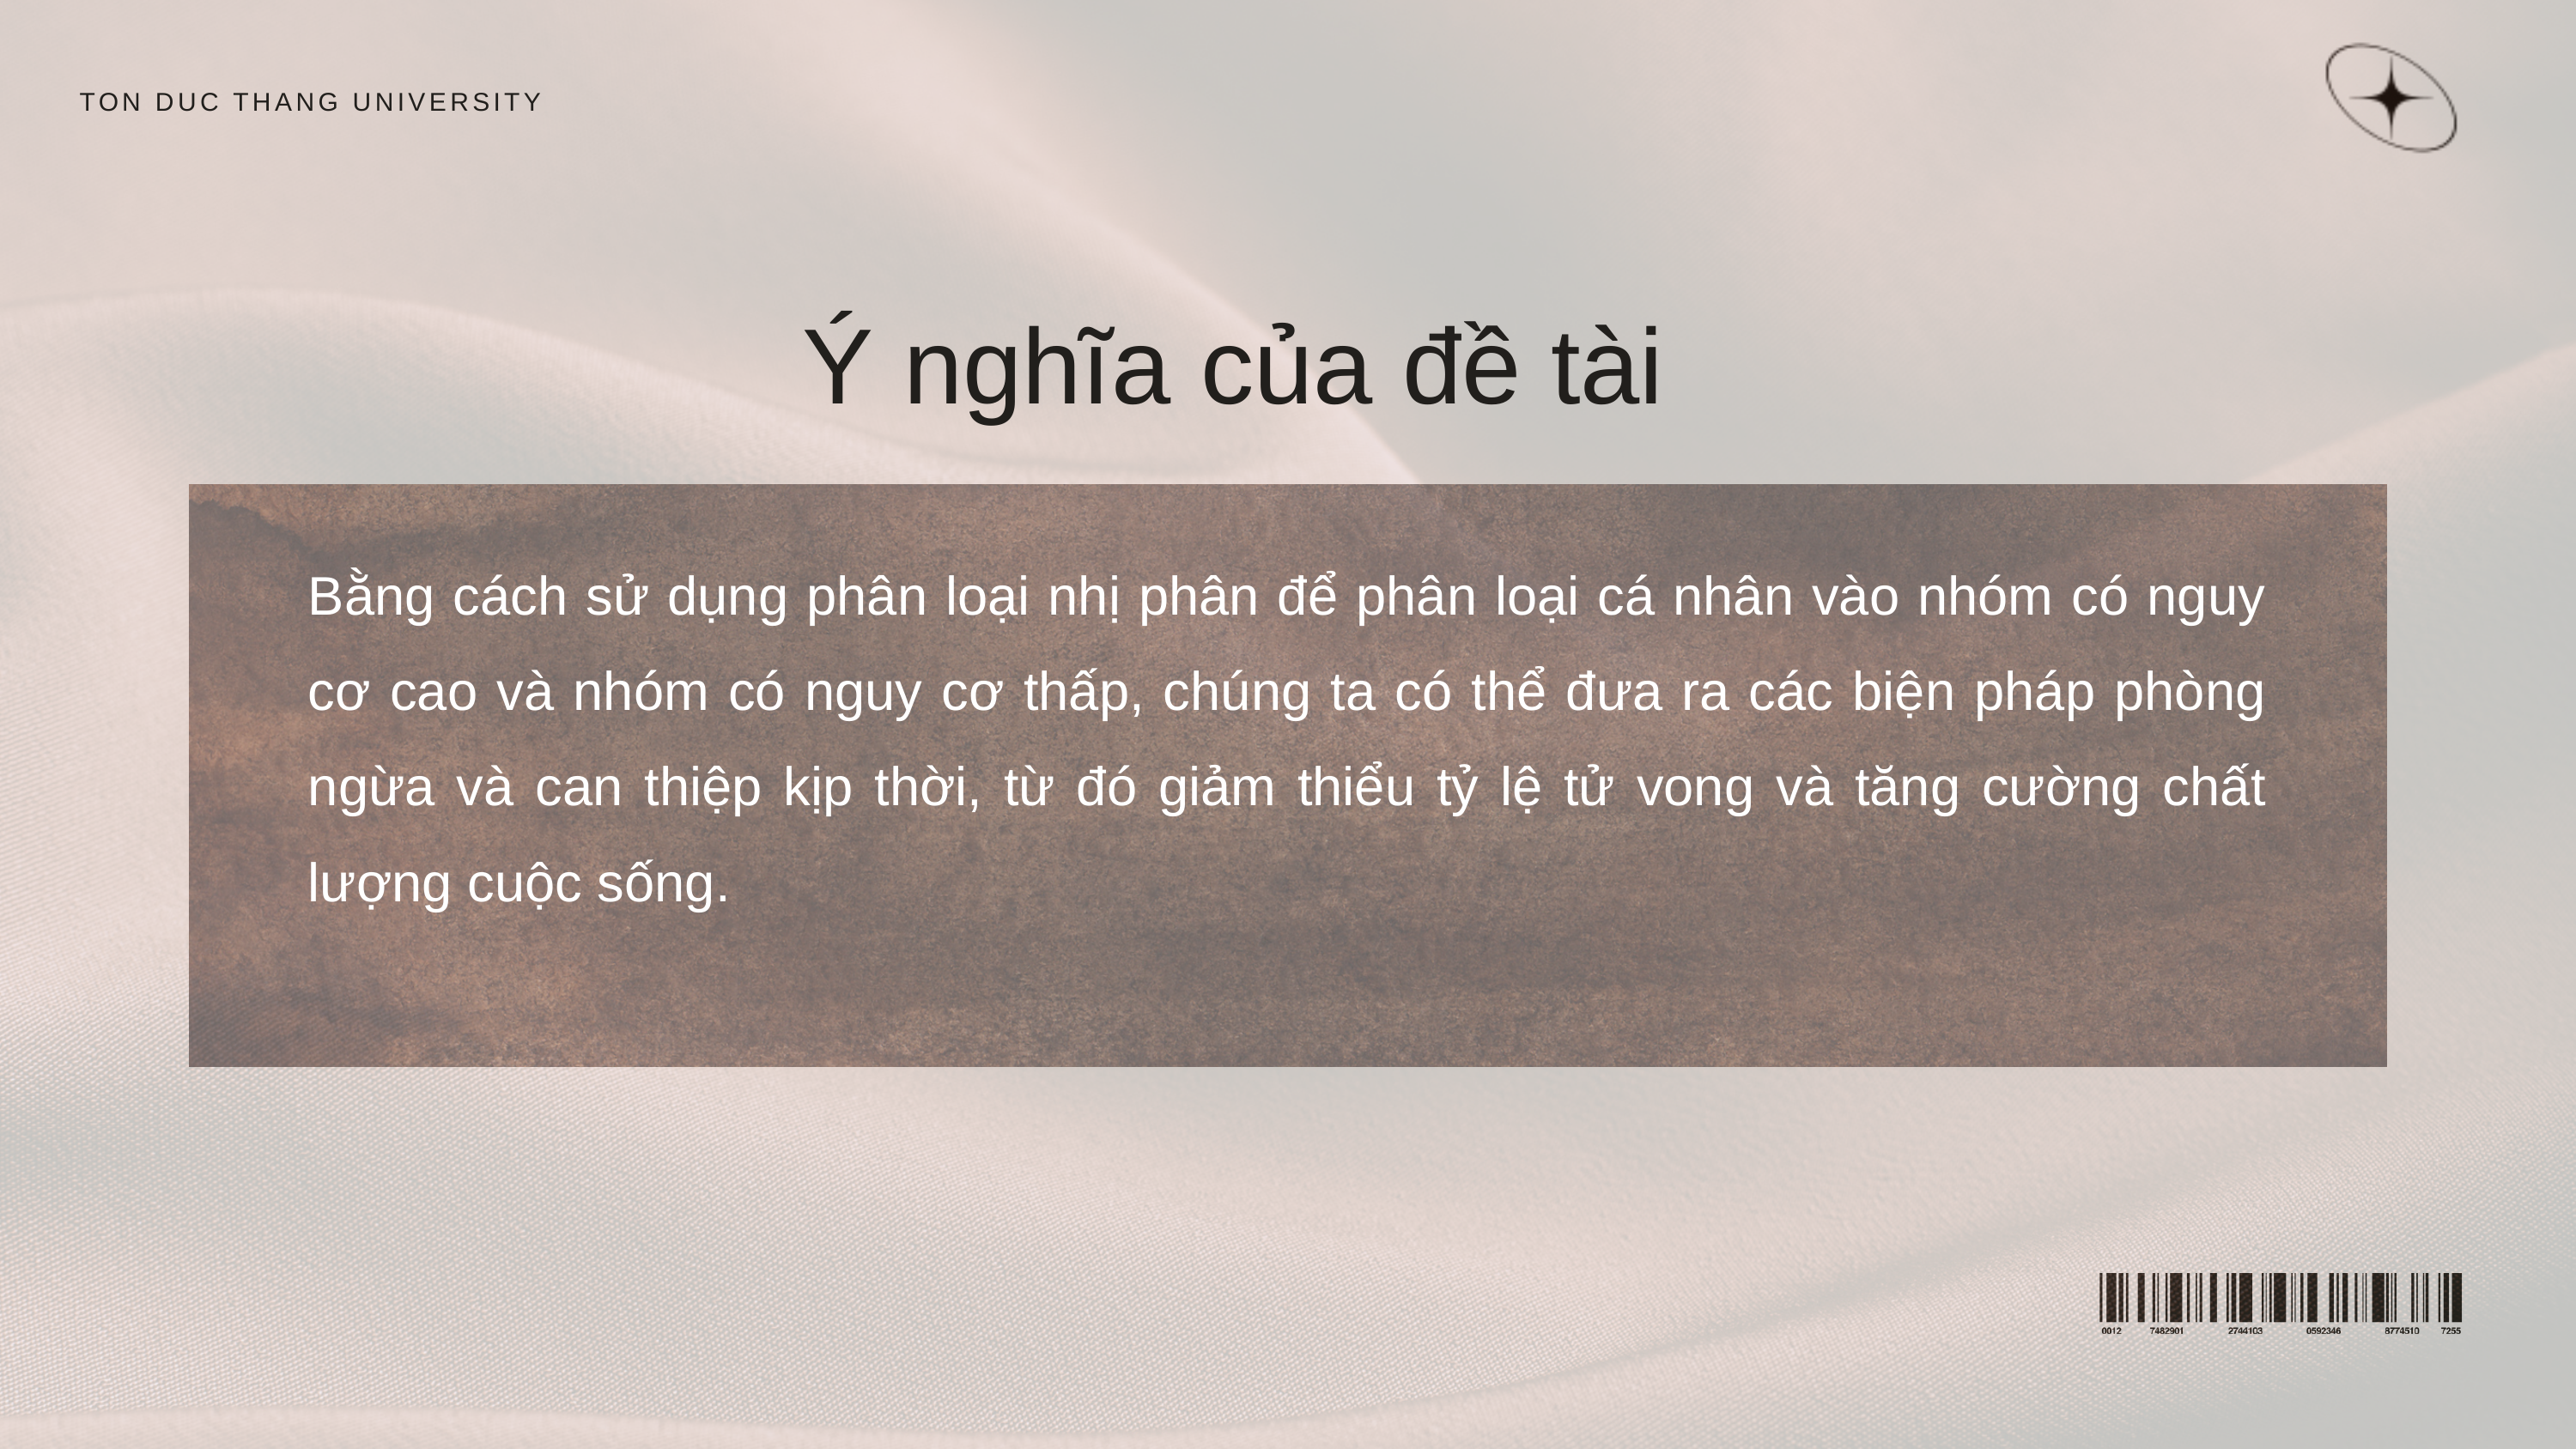

TON DUC THANG UNIVERSITY
Ý nghĩa của đề tài

Bằng cách sử dụng phân loại nhị phân để phân loại cá nhân vào nhóm có nguy cơ cao và nhóm có nguy cơ thấp, chúng ta có thể đưa ra các biện pháp phòng ngừa và can thiệp kịp thời, từ đó giảm thiểu tỷ lệ tử vong và tăng cường chất lượng cuộc sống.